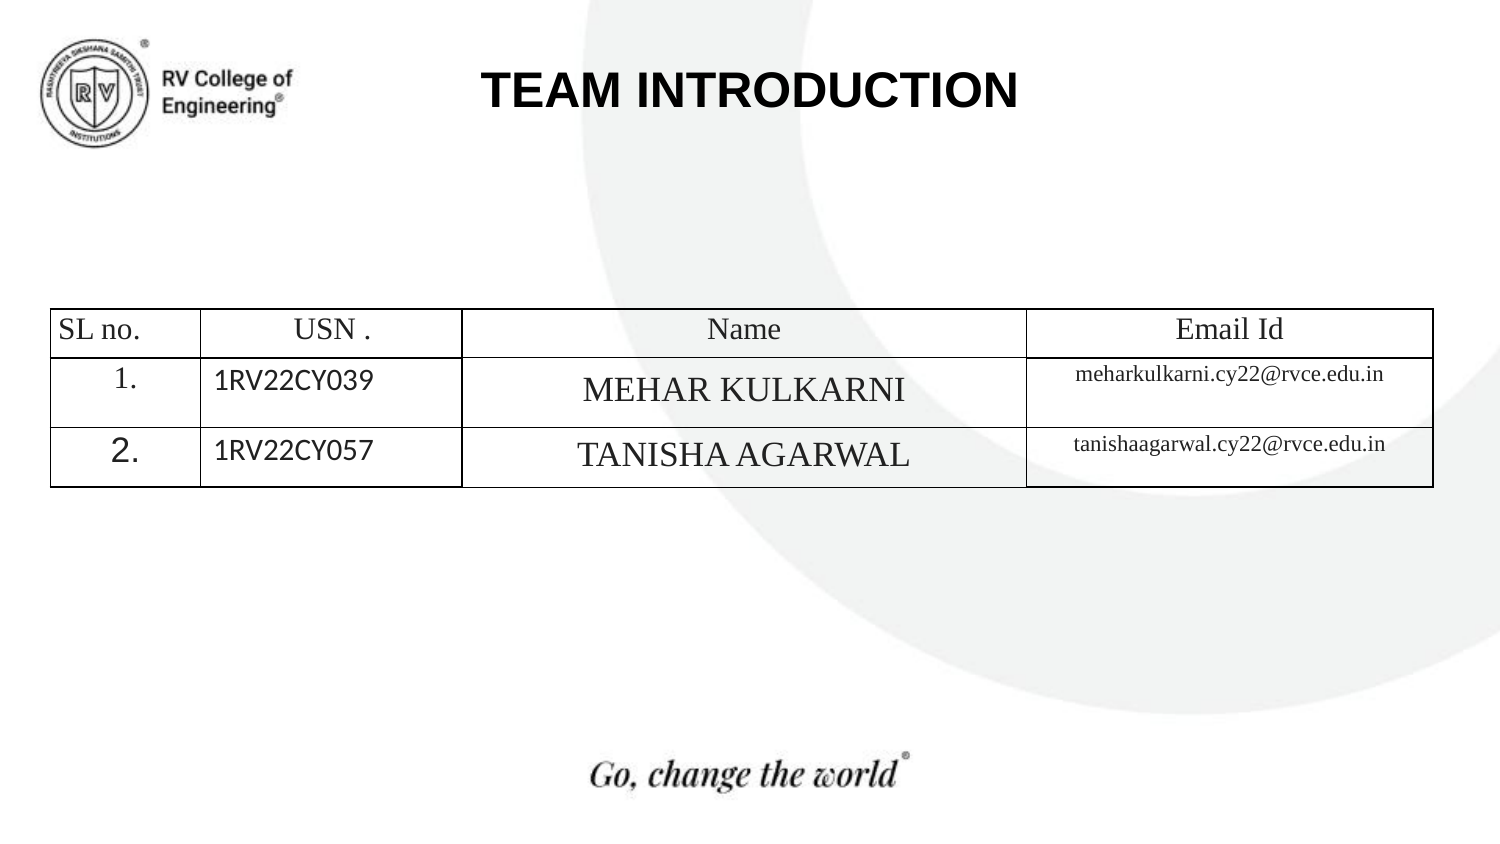

TEAM INTRODUCTION
| SL no. | USN . | Name | Email Id |
| --- | --- | --- | --- |
| 1. | 1RV22CY039 | MEHAR KULKARNI | meharkulkarni.cy22@rvce.edu.in |
| 2. | 1RV22CY057 | TANISHA AGARWAL | tanishaagarwal.cy22@rvce.edu.in |